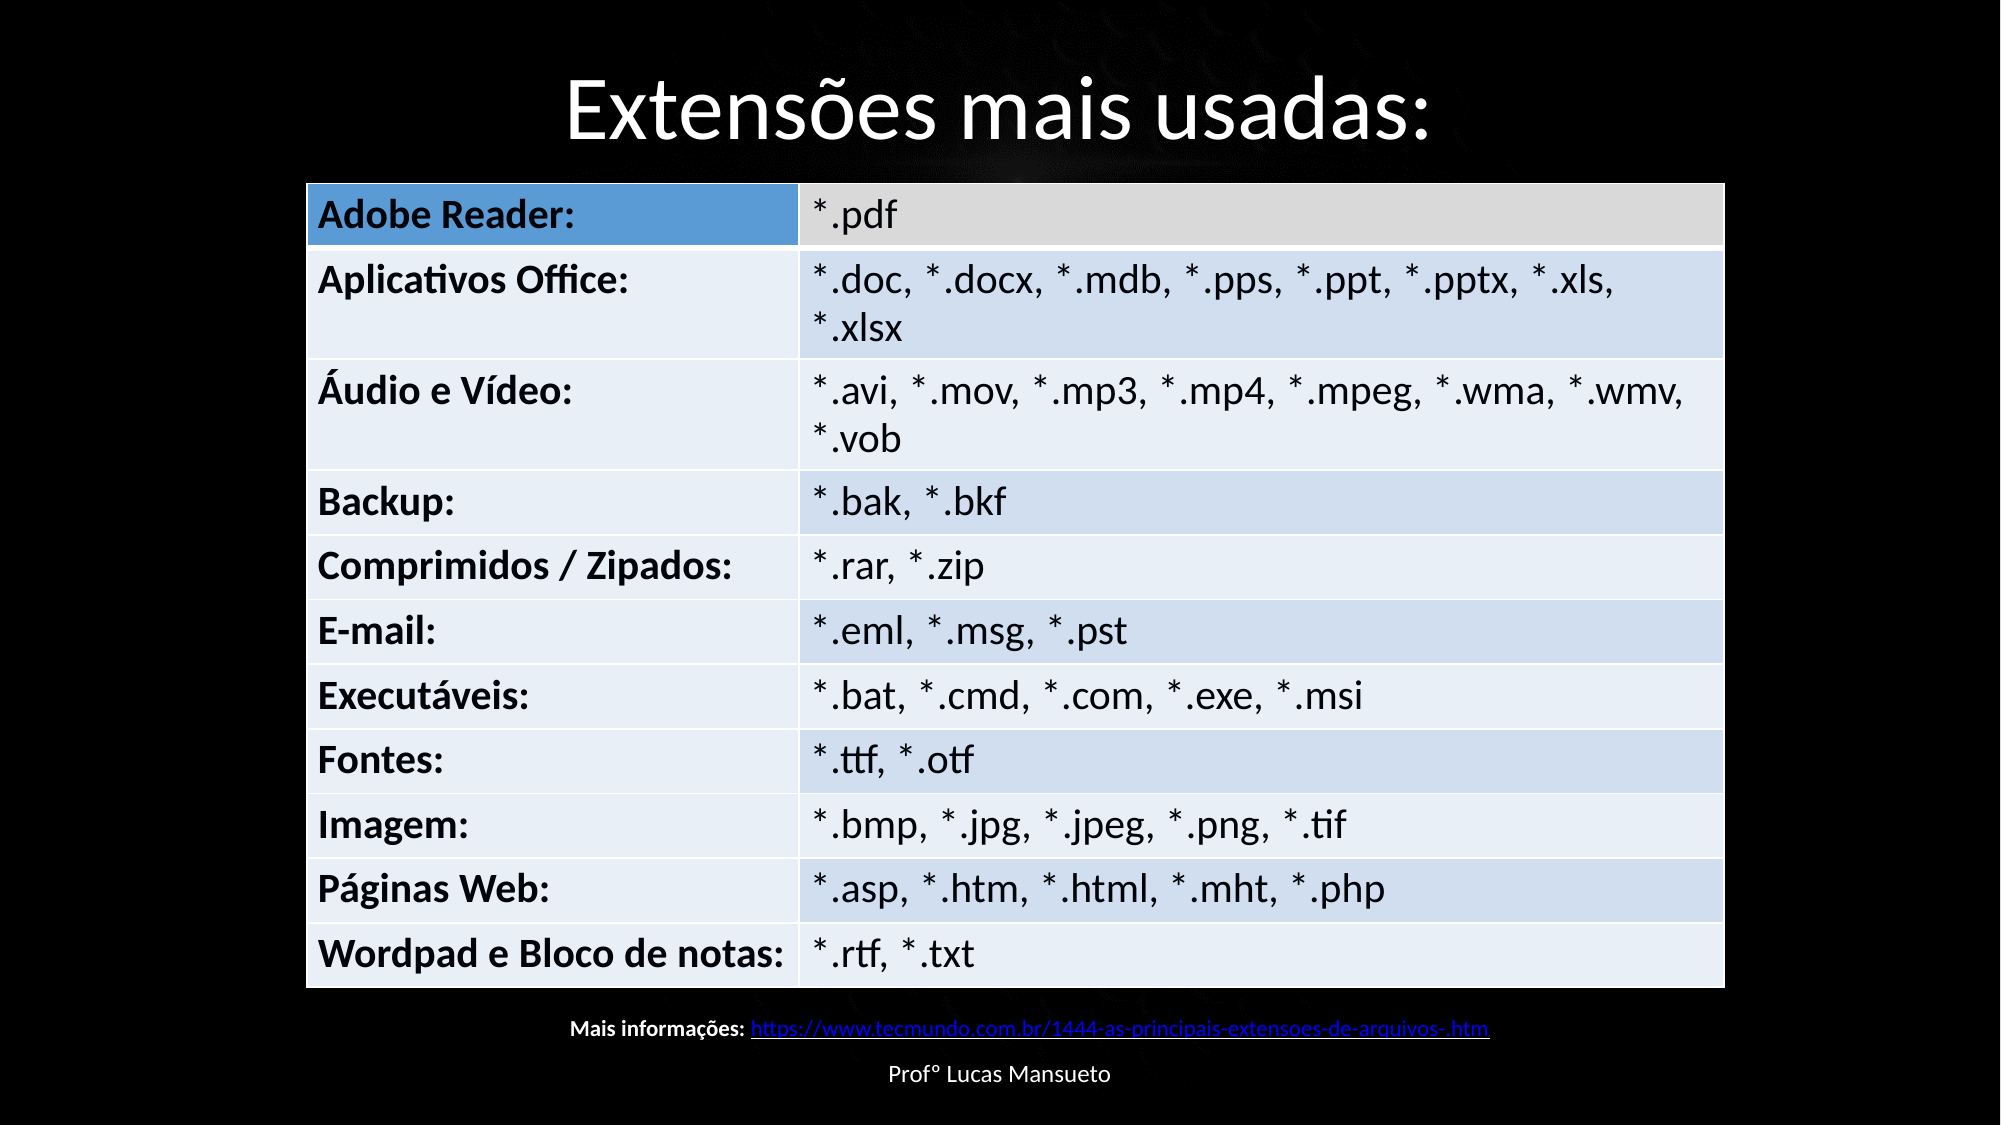

Extensões mais usadas:
| Adobe Reader: | \*.pdf |
| --- | --- |
| Aplicativos Office: | \*.doc, \*.docx, \*.mdb, \*.pps, \*.ppt, \*.pptx, \*.xls, \*.xlsx |
| Áudio e Vídeo: | \*.avi, \*.mov, \*.mp3, \*.mp4, \*.mpeg, \*.wma, \*.wmv, \*.vob |
| Backup: | \*.bak, \*.bkf |
| Comprimidos / Zipados: | \*.rar, \*.zip |
| E-mail: | \*.eml, \*.msg, \*.pst |
| Executáveis: | \*.bat, \*.cmd, \*.com, \*.exe, \*.msi |
| Fontes: | \*.ttf, \*.otf |
| Imagem: | \*.bmp, \*.jpg, \*.jpeg, \*.png, \*.tif |
| Páginas Web: | \*.asp, \*.htm, \*.html, \*.mht, \*.php |
| Wordpad e Bloco de notas: | \*.rtf, \*.txt |
Mais informações: https://www.tecmundo.com.br/1444-as-principais-extensoes-de-arquivos-.htm
Profº Lucas Mansueto